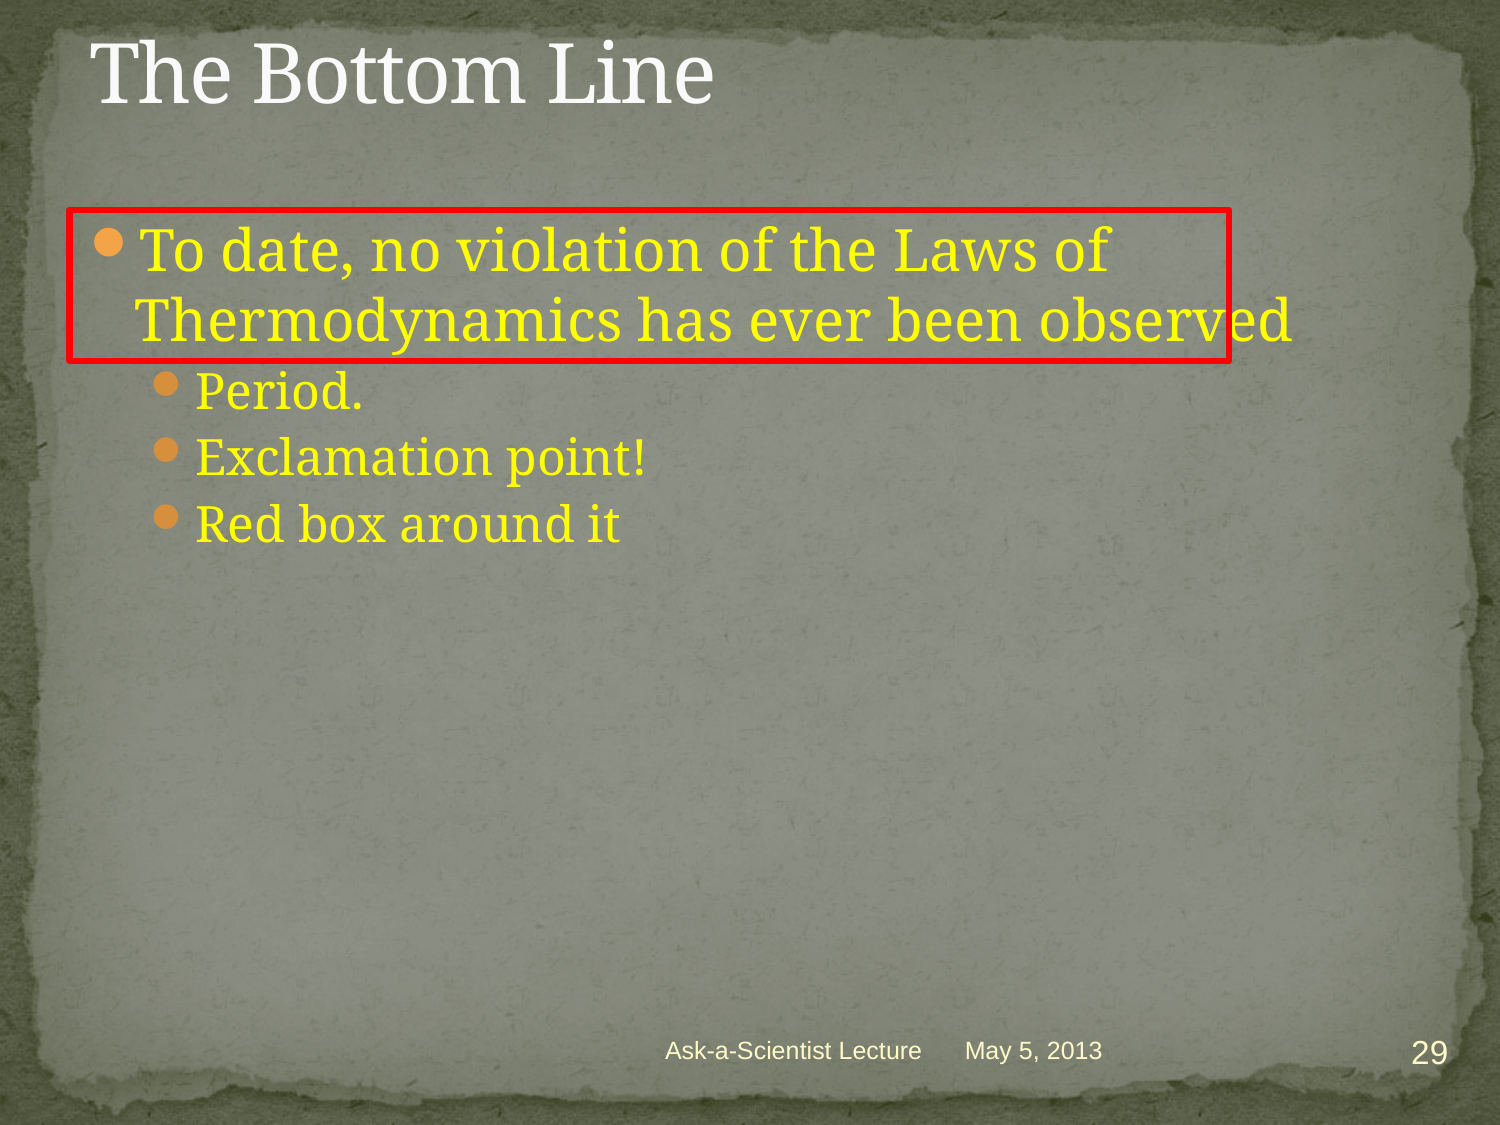

# The Bottom Line

To date, no violation of the Laws of Thermodynamics has ever been observed
Period.
Exclamation point!
Red box around it

29
Ask-a-Scientist Lecture
May 5, 2013